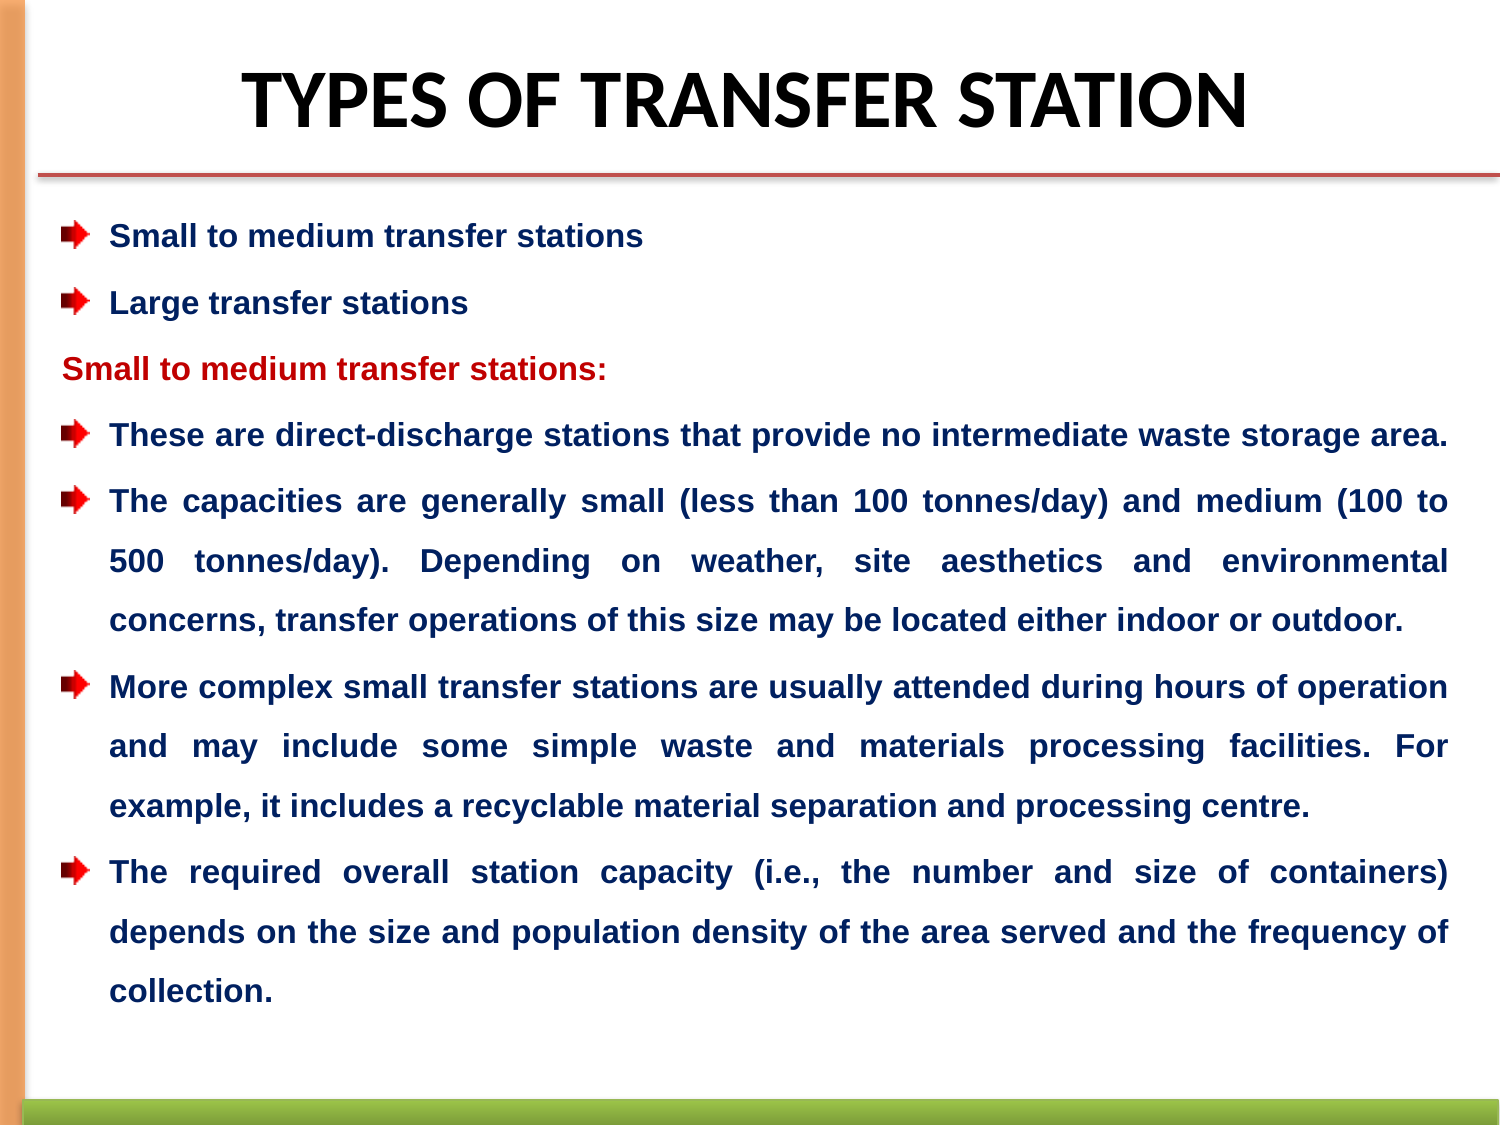

# TYPES OF TRANSFER STATION
Small to medium transfer stations
Large transfer stations
Small to medium transfer stations:
These are direct-discharge stations that provide no intermediate waste storage area.
The capacities are generally small (less than 100 tonnes/day) and medium (100 to 500 tonnes/day). Depending on weather, site aesthetics and environmental concerns, transfer operations of this size may be located either indoor or outdoor.
More complex small transfer stations are usually attended during hours of operation and may include some simple waste and materials processing facilities. For example, it includes a recyclable material separation and processing centre.
The required overall station capacity (i.e., the number and size of containers) depends on the size and population density of the area served and the frequency of collection.